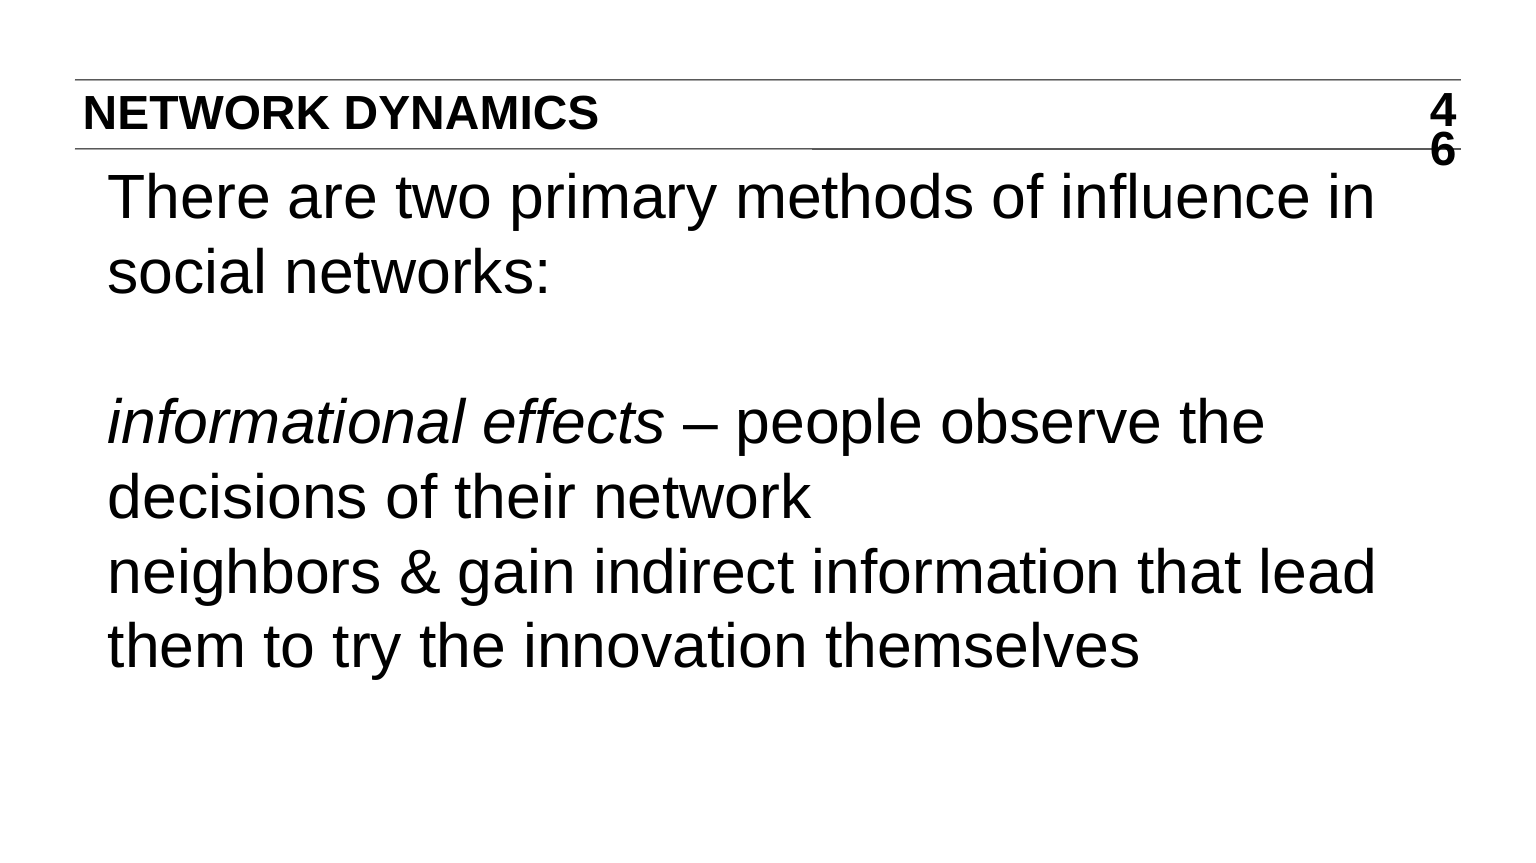

Network dynamics
46
There are two primary methods of influence in social networks:

informational effects – people observe the decisions of their network
neighbors & gain indirect information that lead them to try the innovation themselves